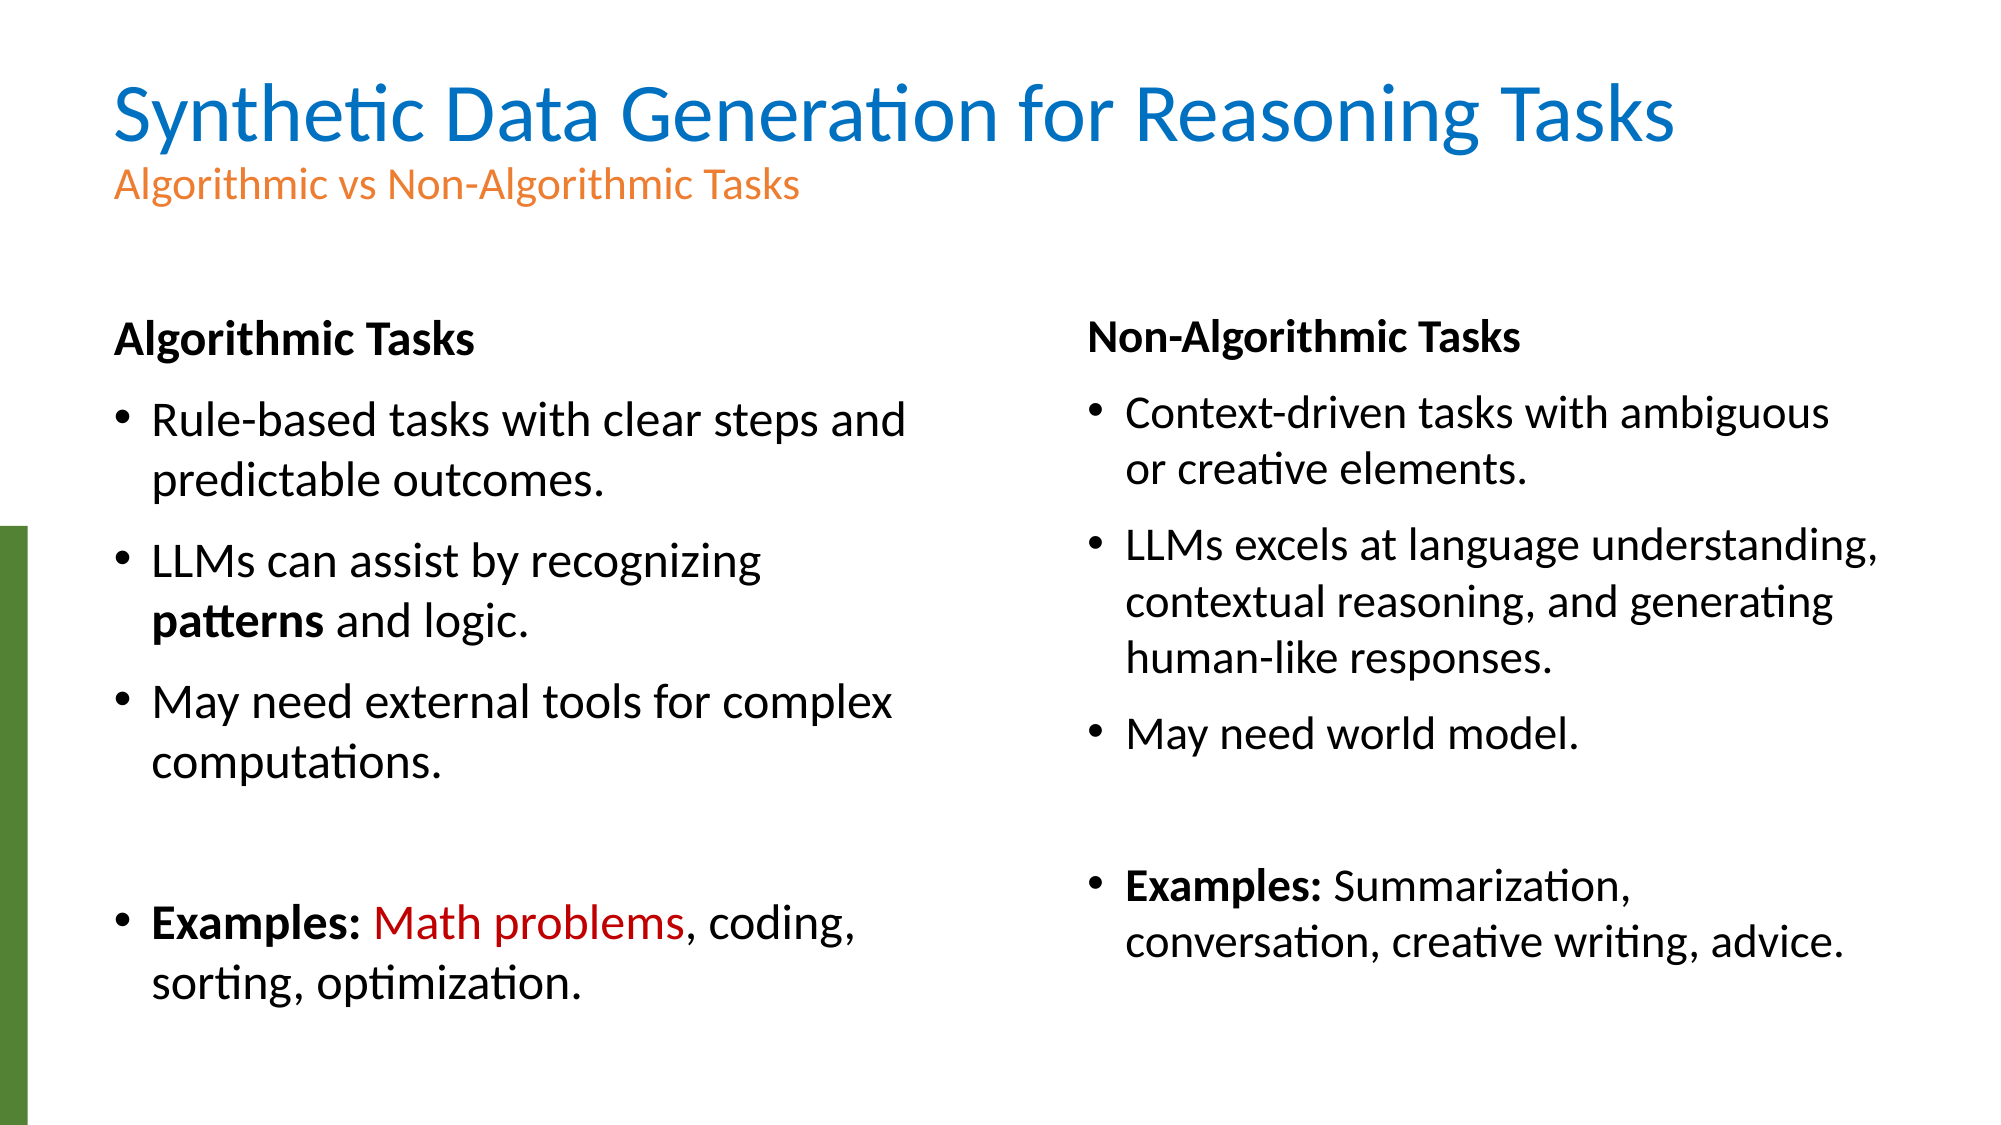

Synthetic Data Generation for Reasoning Tasks
Algorithmic vs Non-Algorithmic Tasks
Non-Algorithmic Tasks
Context-driven tasks with ambiguous or creative elements.
LLMs excels at language understanding, contextual reasoning, and generating human-like responses.
May need world model.

Examples: Summarization, conversation, creative writing, advice.

Algorithmic Tasks
Rule-based tasks with clear steps and predictable outcomes.
LLMs can assist by recognizing patterns and logic.
May need external tools for complex computations.

Examples: Math problems, coding, sorting, optimization.